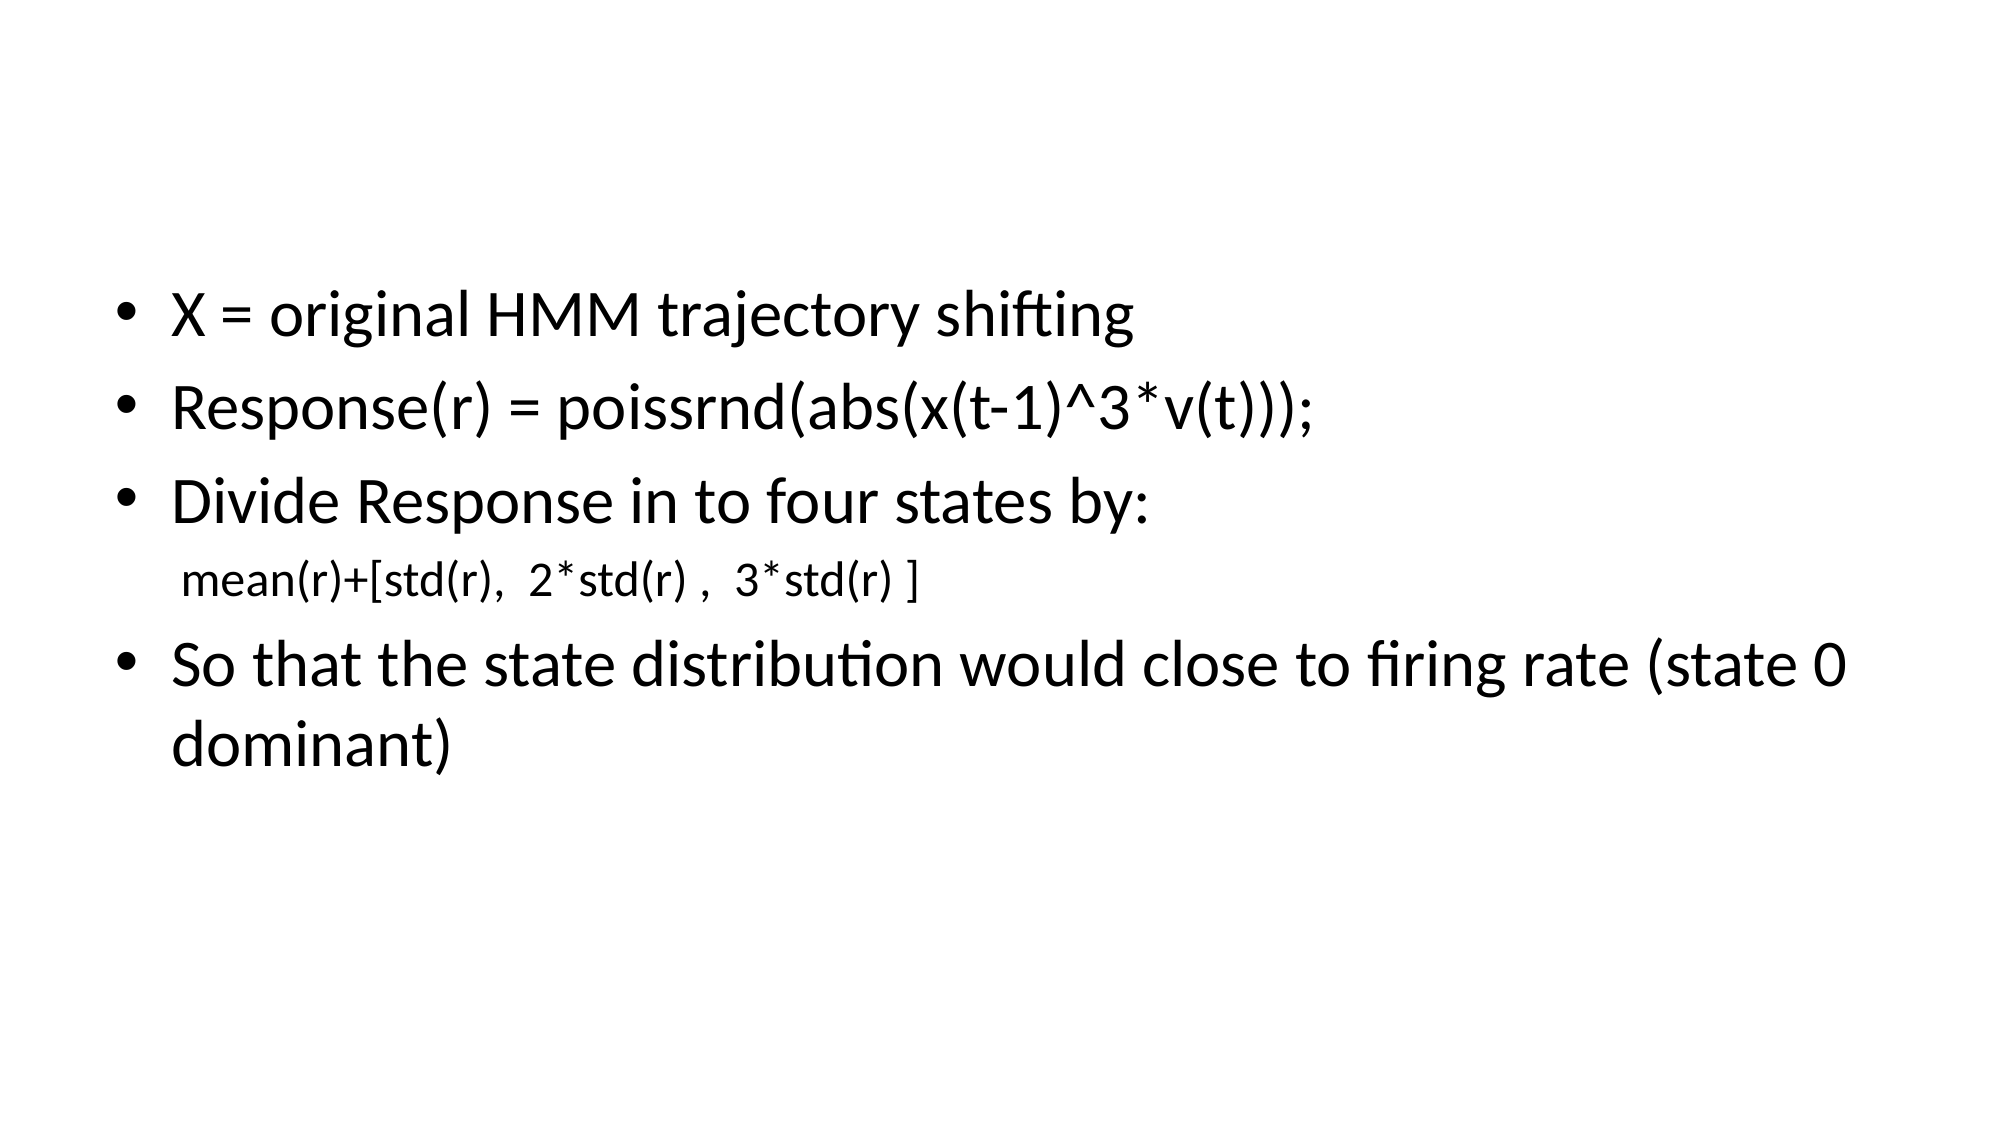

#
X = original HMM trajectory shifting
Response(r) = poissrnd(abs(x(t-1)^3*v(t)));
Divide Response in to four states by:
mean(r)+[std(r),  2*std(r) ,  3*std(r) ]
So that the state distribution would close to firing rate (state 0 dominant)